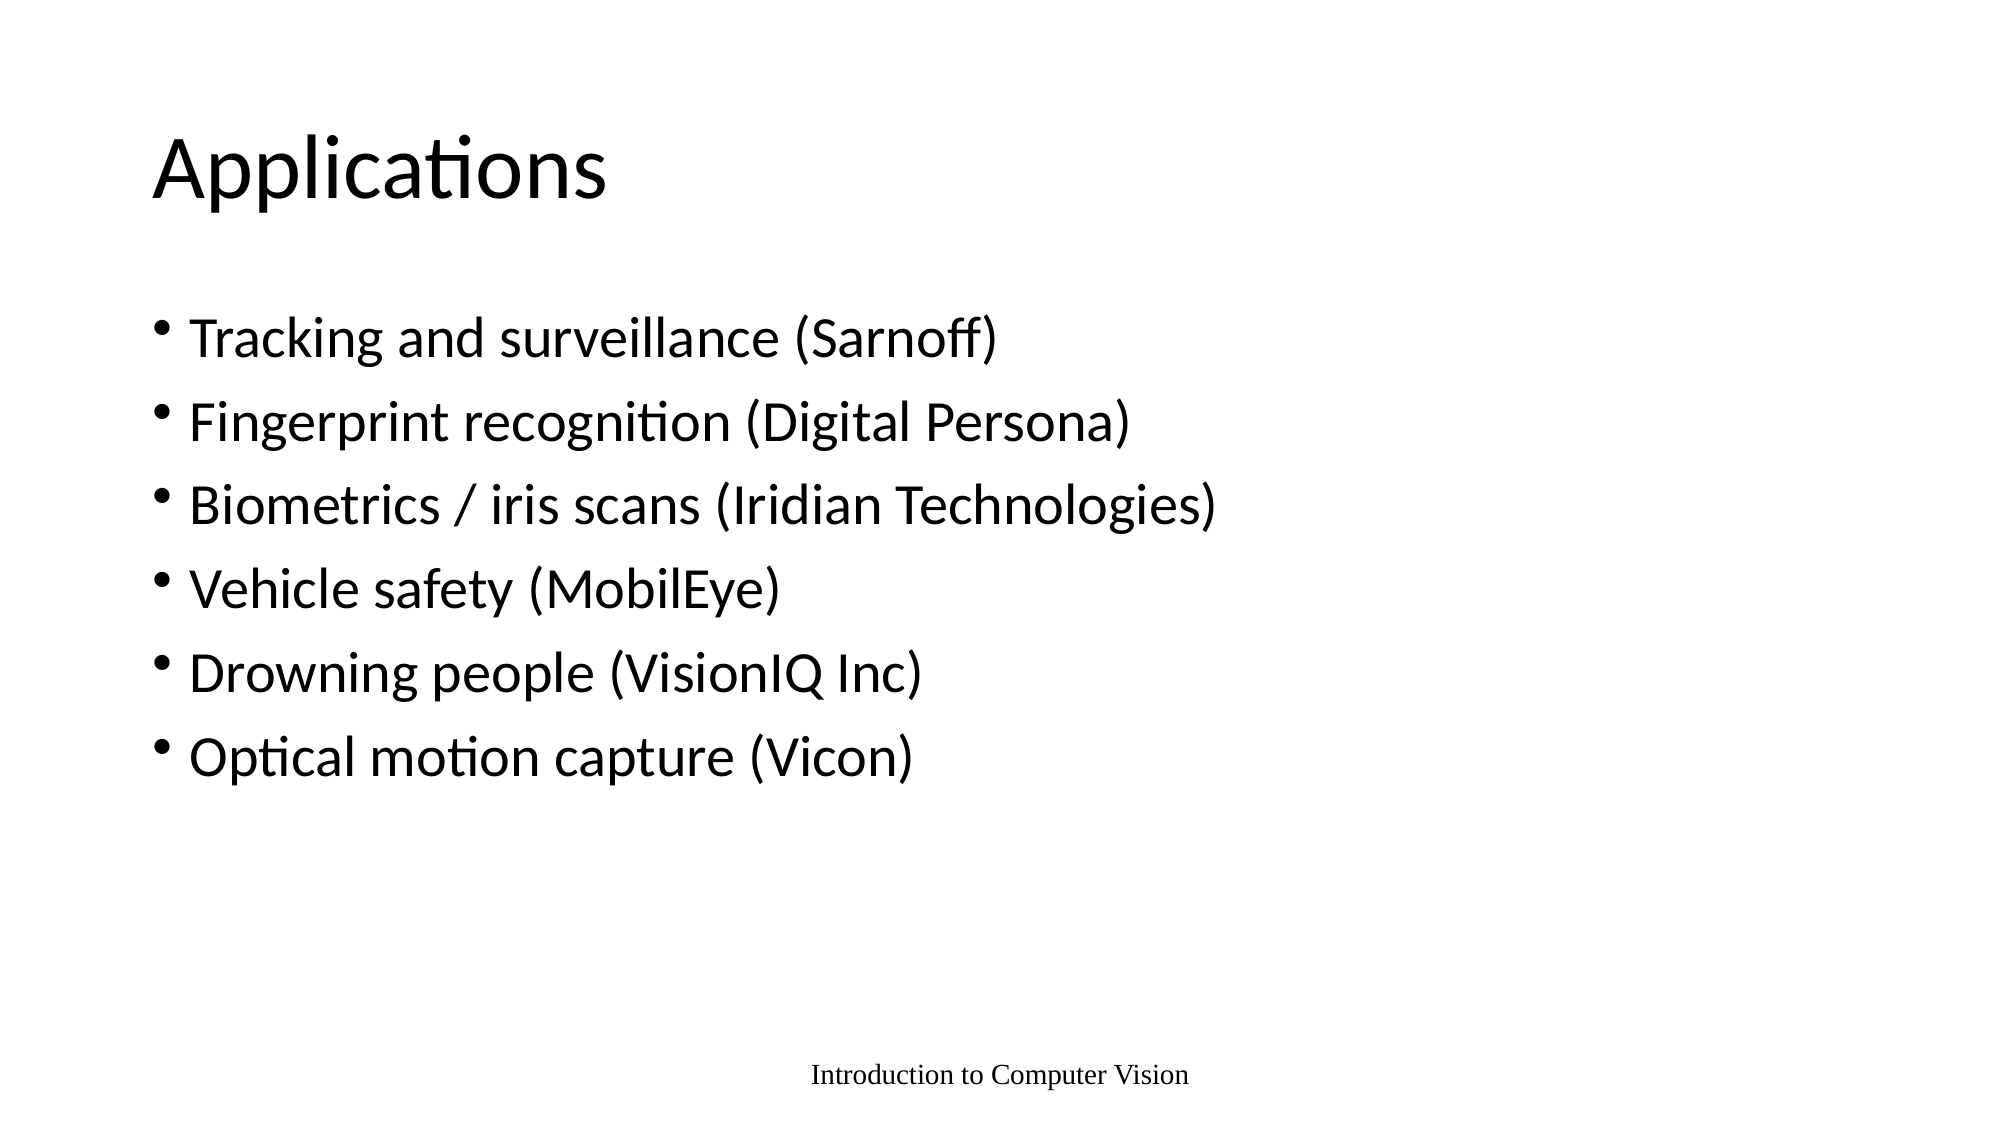

# Applications
Tracking and surveillance (Sarnoff)
Fingerprint recognition (Digital Persona)
Biometrics / iris scans (Iridian Technologies)
Vehicle safety (MobilEye)
Drowning people (VisionIQ Inc)
Optical motion capture (Vicon)
Introduction to Computer Vision